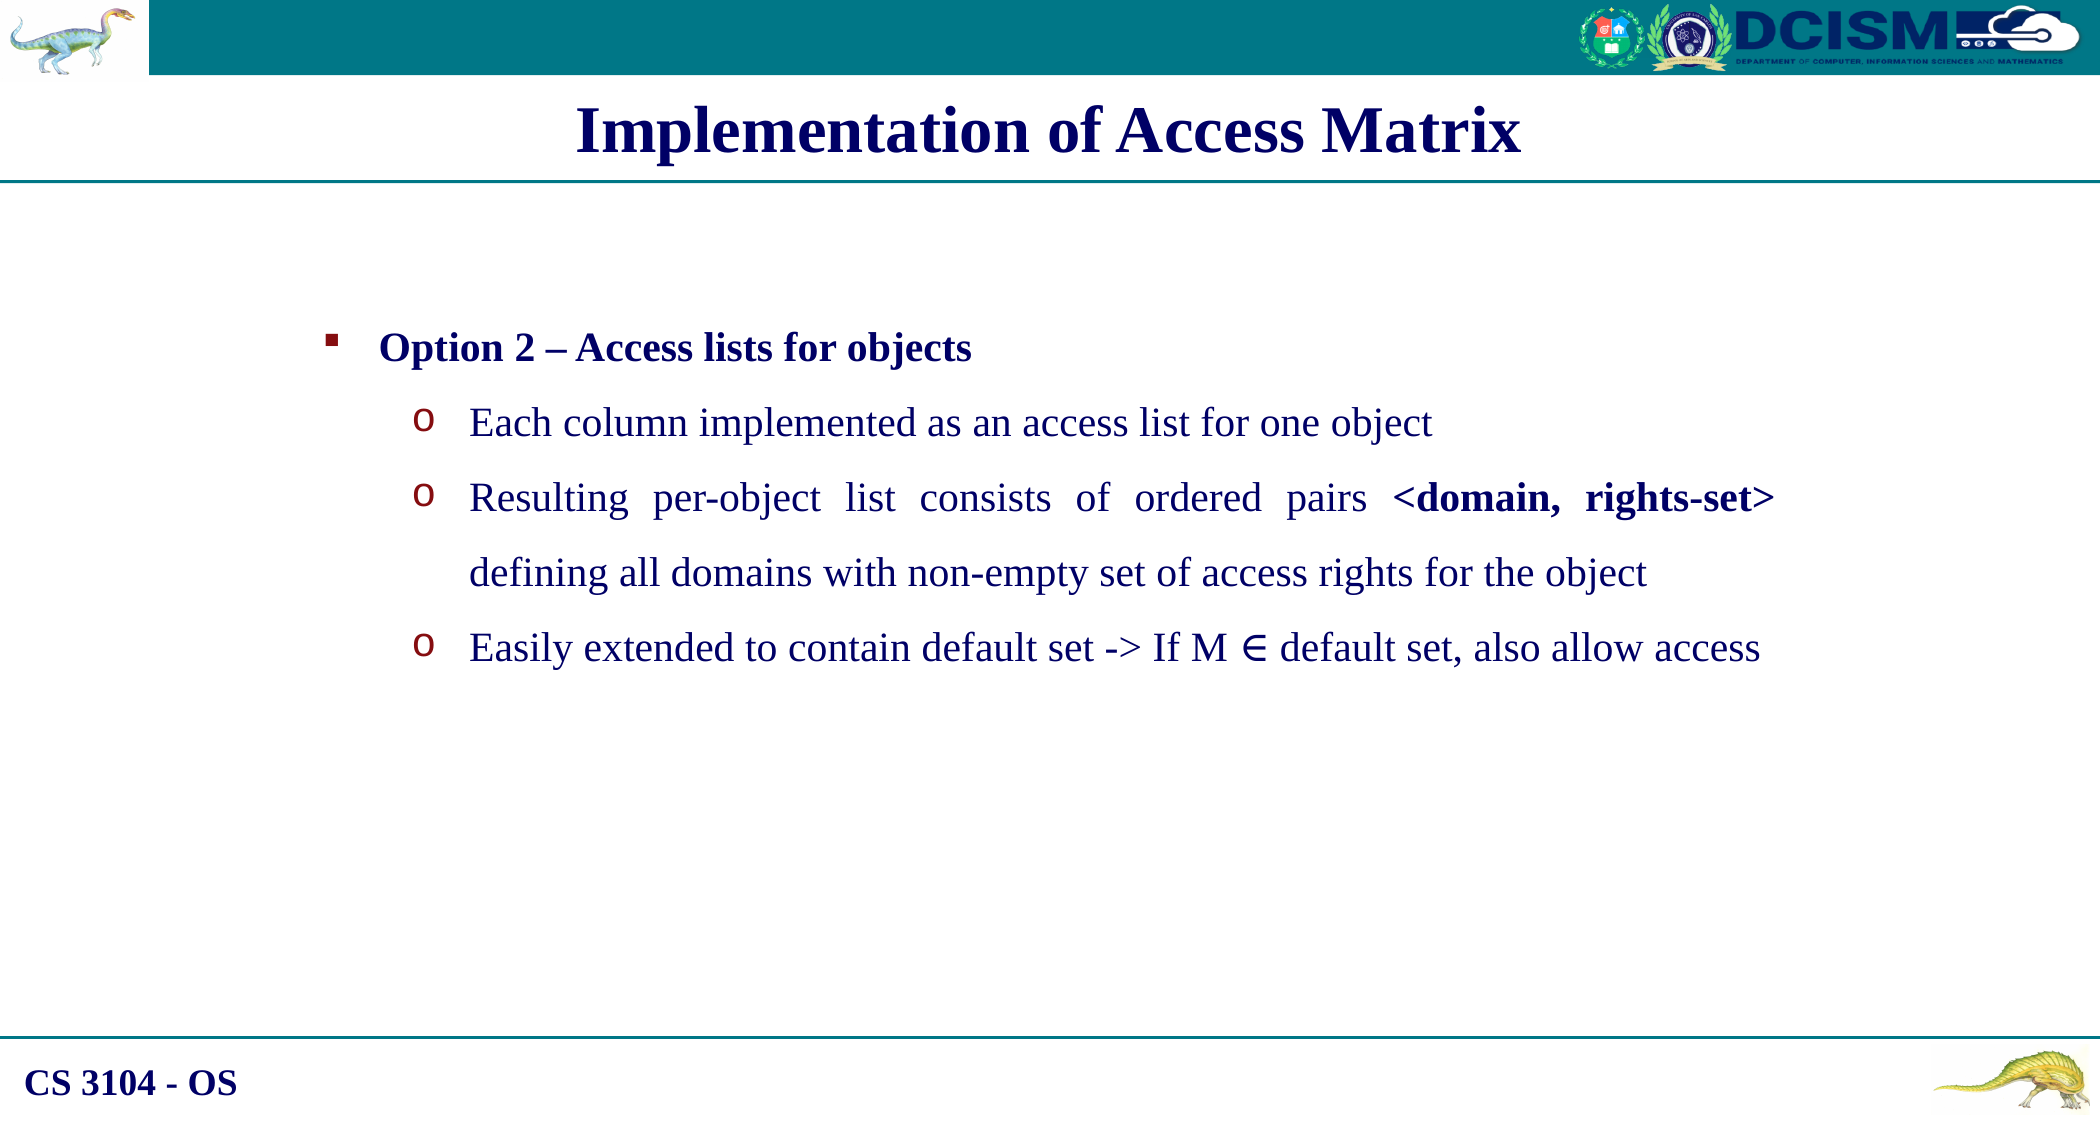

Implementation of Access Matrix
Option 2 – Access lists for objects
Each column implemented as an access list for one object
Resulting per-object list consists of ordered pairs <domain, rights-set> defining all domains with non-empty set of access rights for the object
Easily extended to contain default set -> If M ∈ default set, also allow access